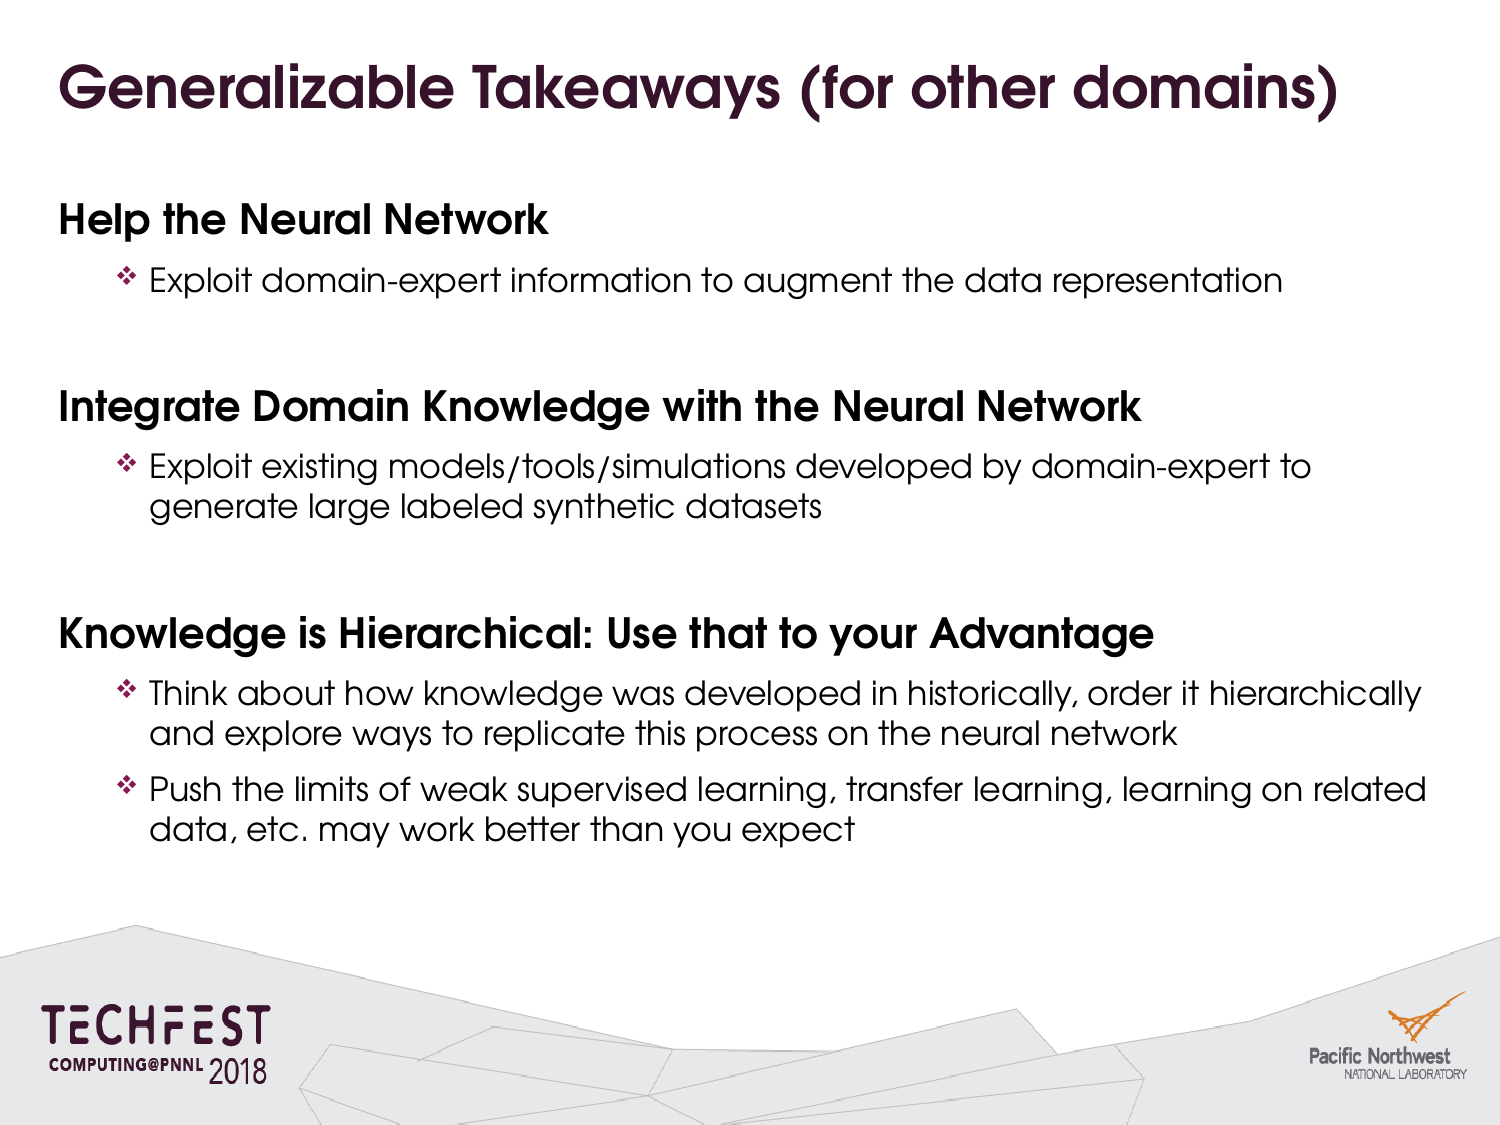

# Generalizable Takeaways (for other domains)
Help the Neural Network
Exploit domain-expert information to augment the data representation

Integrate Domain Knowledge with the Neural Network
Exploit existing models/tools/simulations developed by domain-expert to generate large labeled synthetic datasets

Knowledge is Hierarchical: Use that to your Advantage
Think about how knowledge was developed in historically, order it hierarchically and explore ways to replicate this process on the neural network
Push the limits of weak supervised learning, transfer learning, learning on related data, etc. may work better than you expect